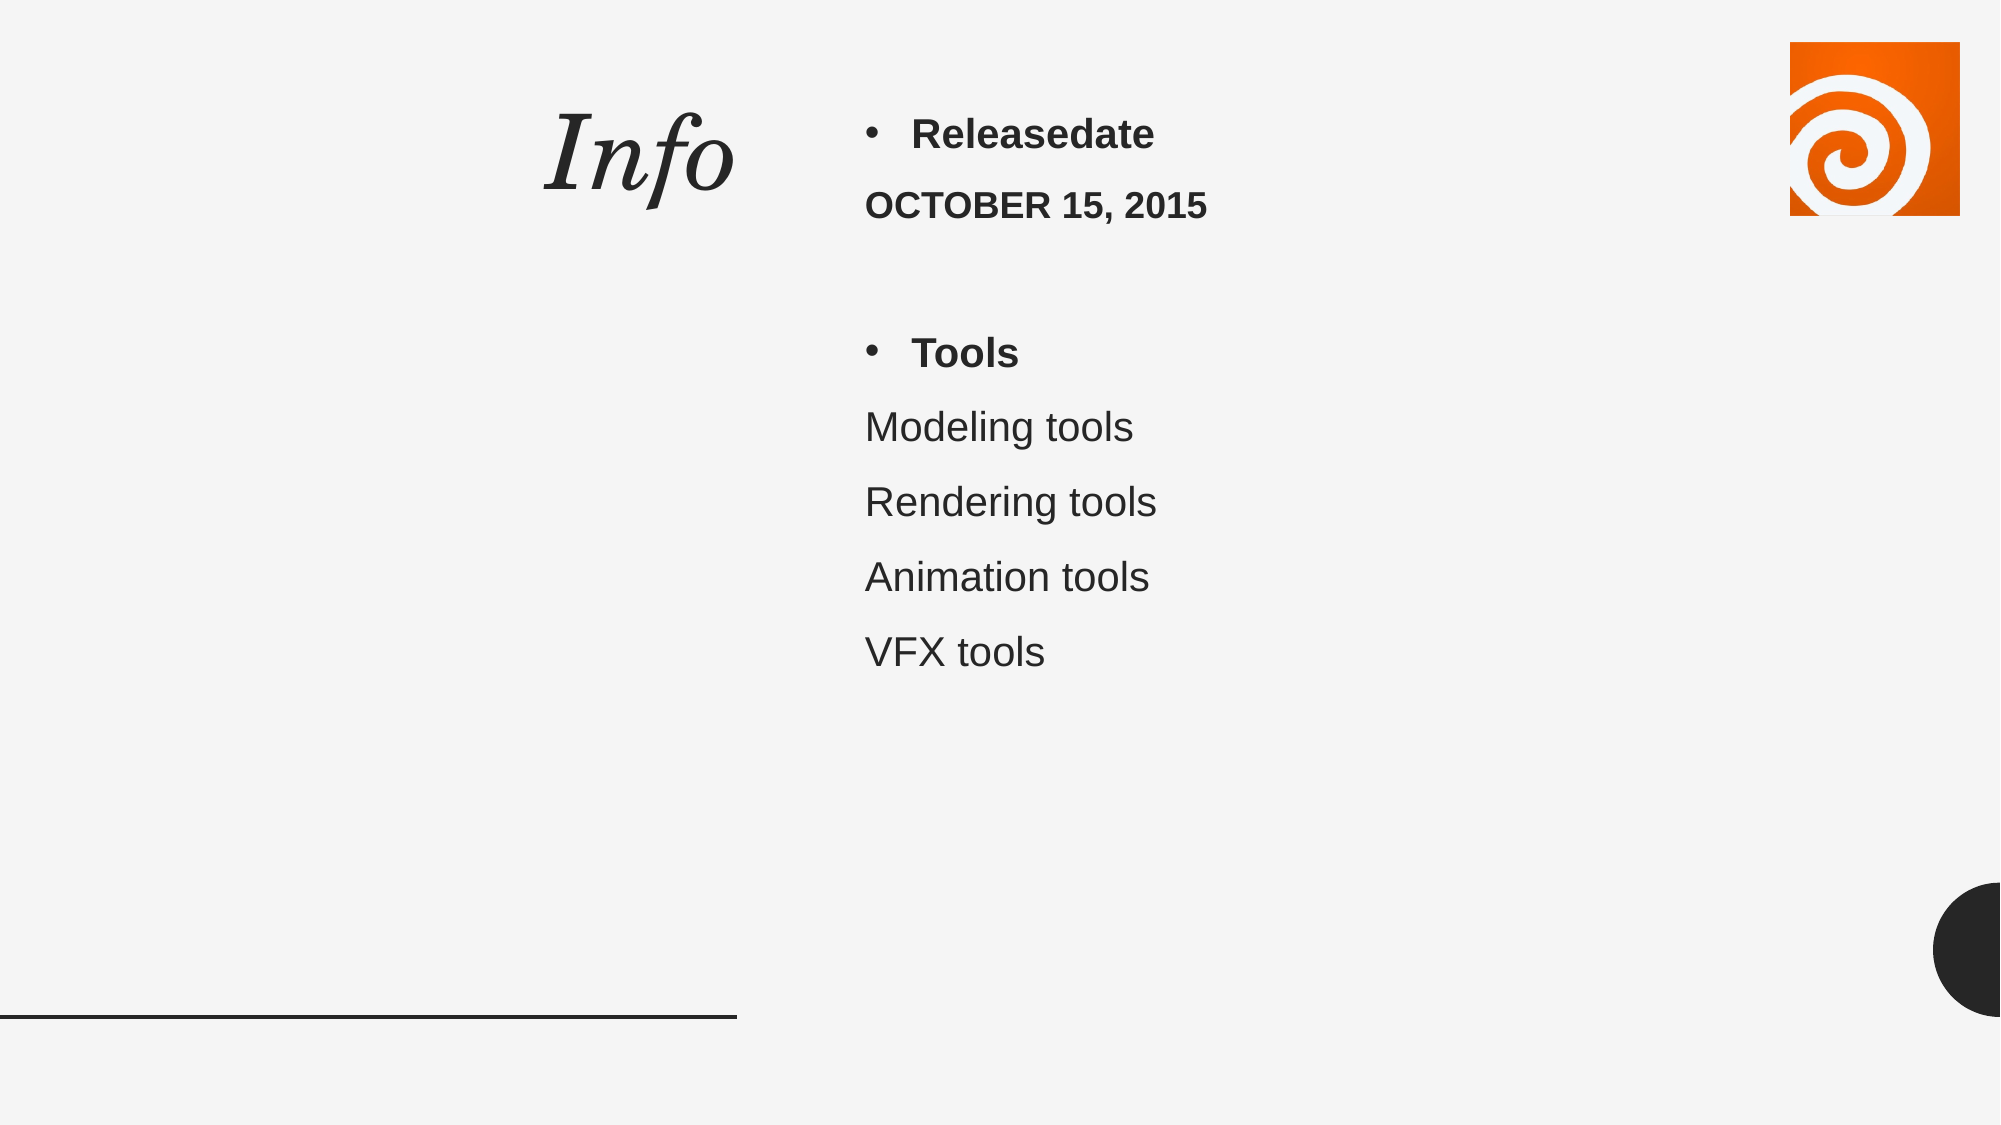

# Info
Releasedate
OCTOBER 15, 2015

Tools
Modeling tools
Rendering tools
Animation tools
VFX tools